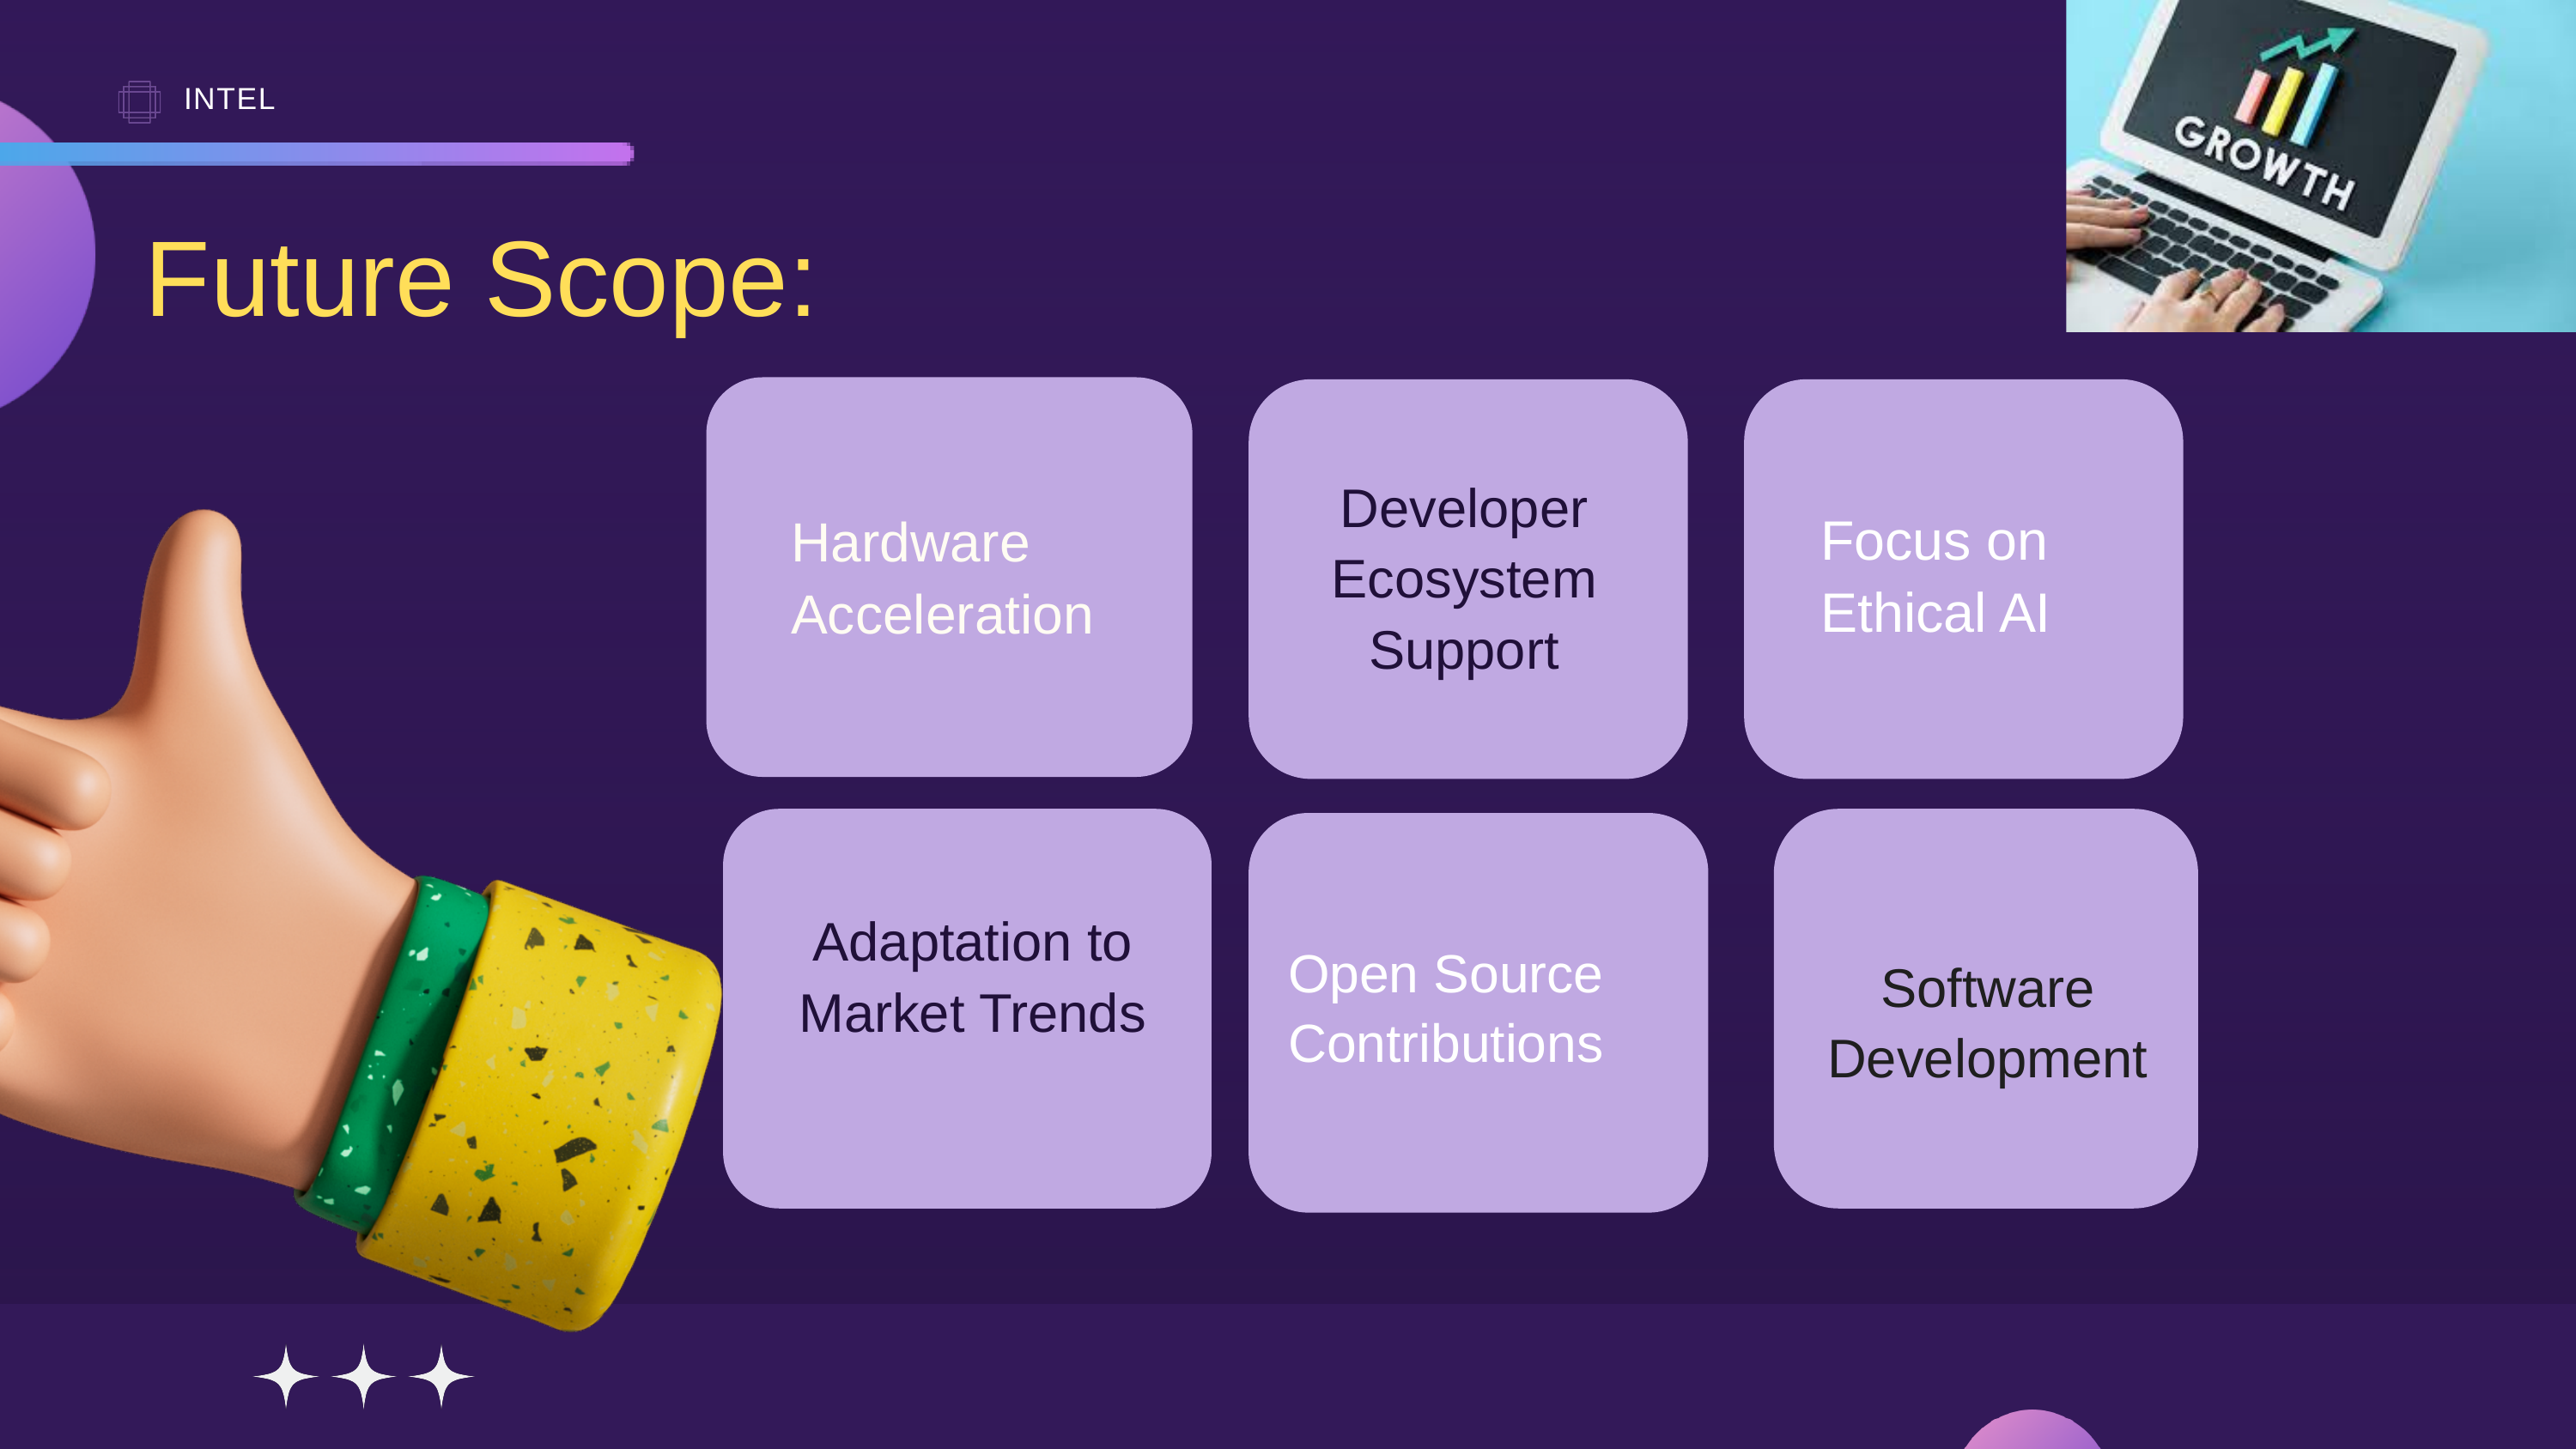

INTEL

Future Scope:

Developer Ecosystem Support
Focus on Ethical AI
Hardware Acceleration

Adaptation to Market Trends
Open Source Contributions
Software Development